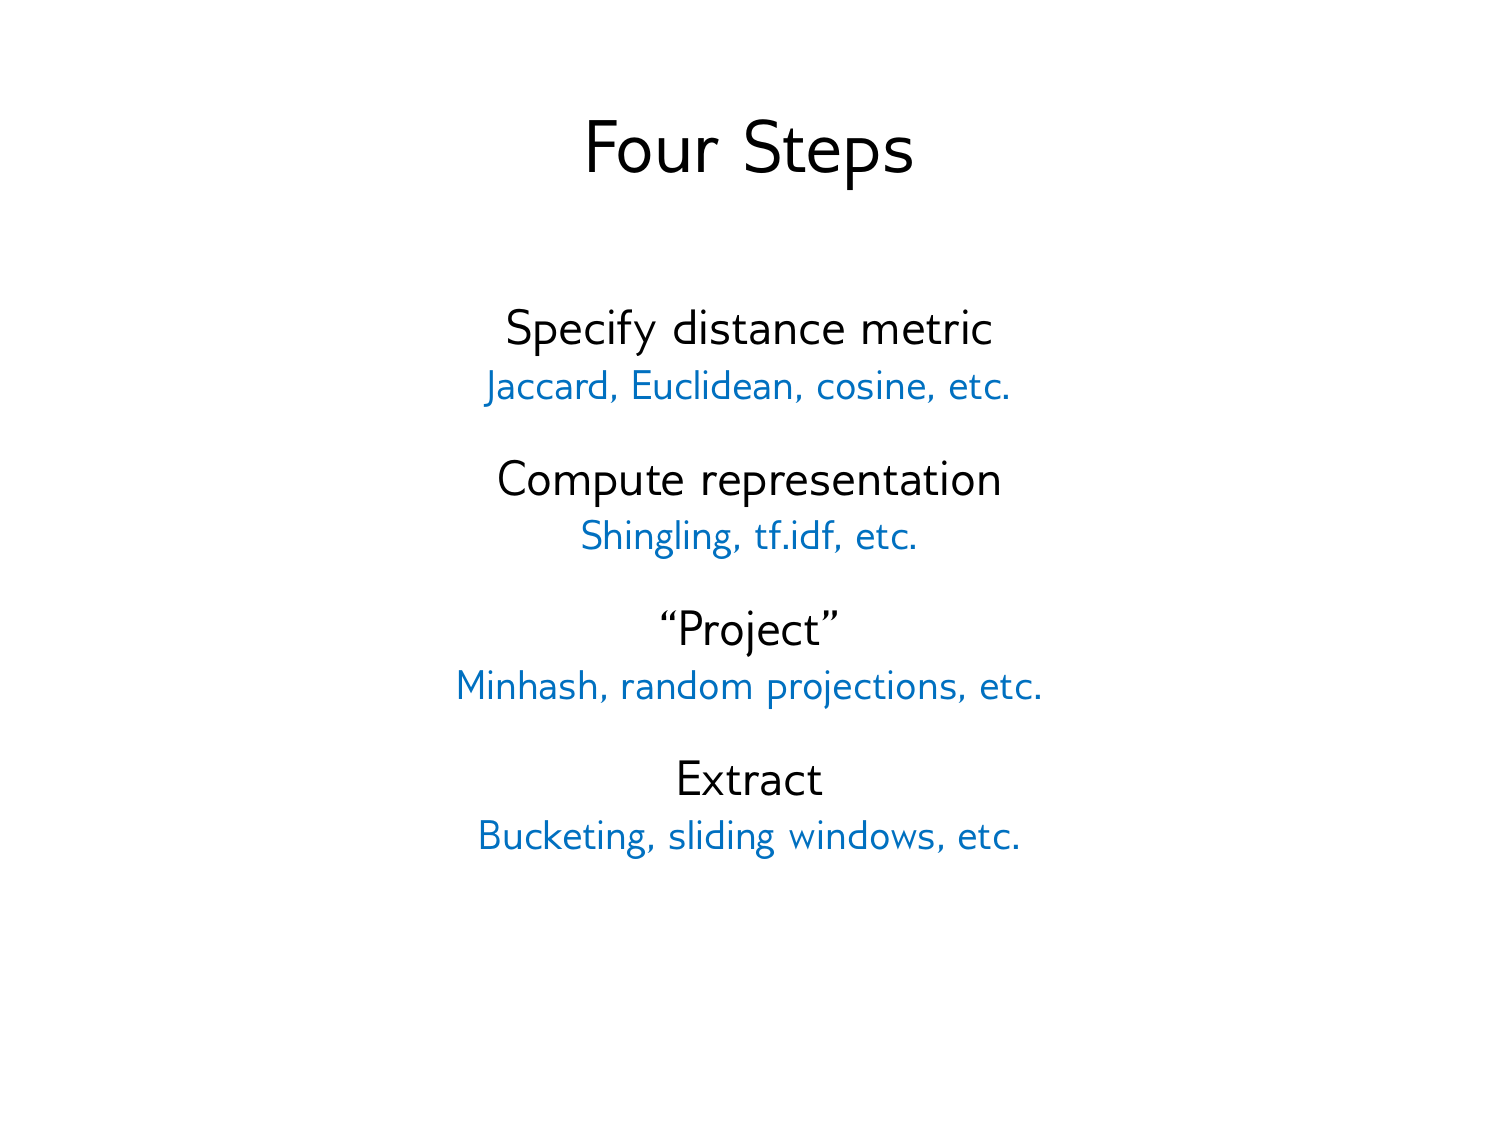

Four Steps
Specify distance metric
Jaccard, Euclidean, cosine, etc.
Compute representation
Shingling, tf.idf, etc.
“Project”
Minhash, random projections, etc.
Extract
Bucketing, sliding windows, etc.